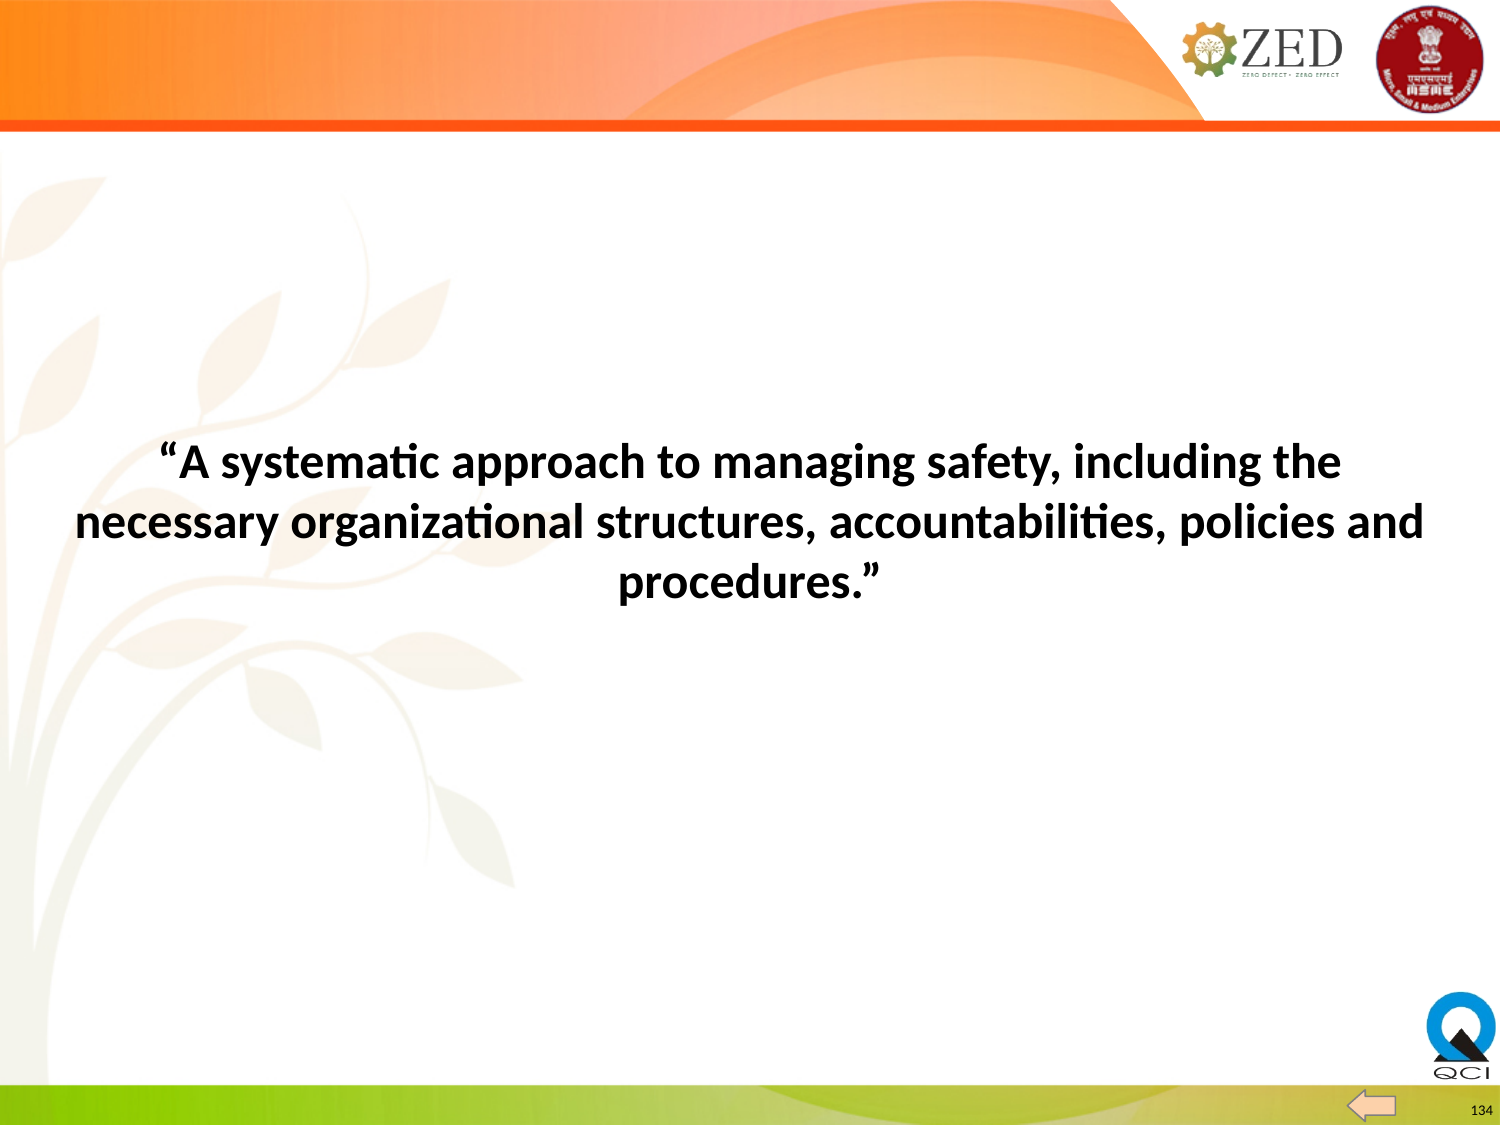

“A systematic approach to managing safety, including the necessary organizational structures, accountabilities, policies and procedures.”